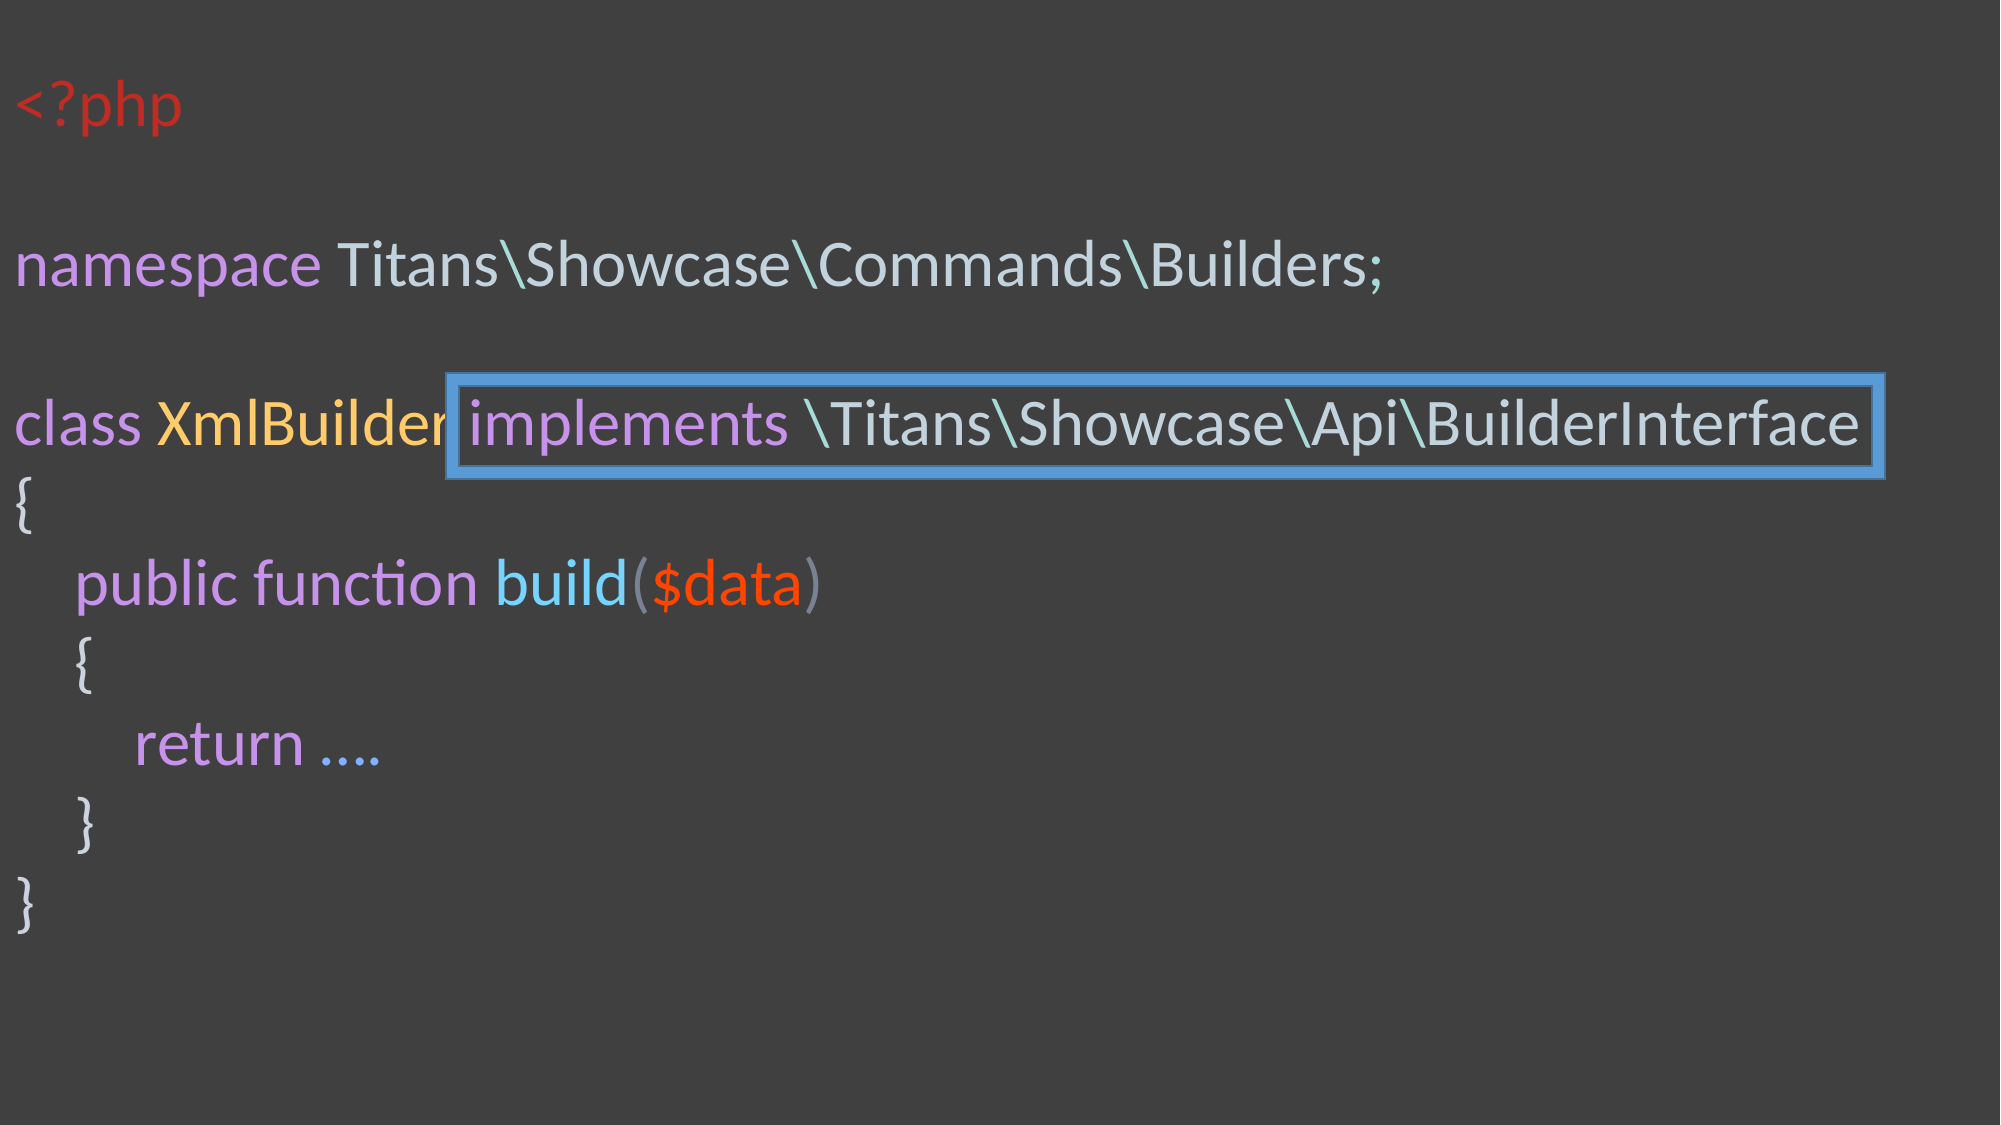

<?php
namespace Titans\Showcase\Commands\Builders;
class XmlBuilder implements \Titans\Showcase\Api\BuilderInterface
{
    public function build($data)
    {
        return ….
    }
}